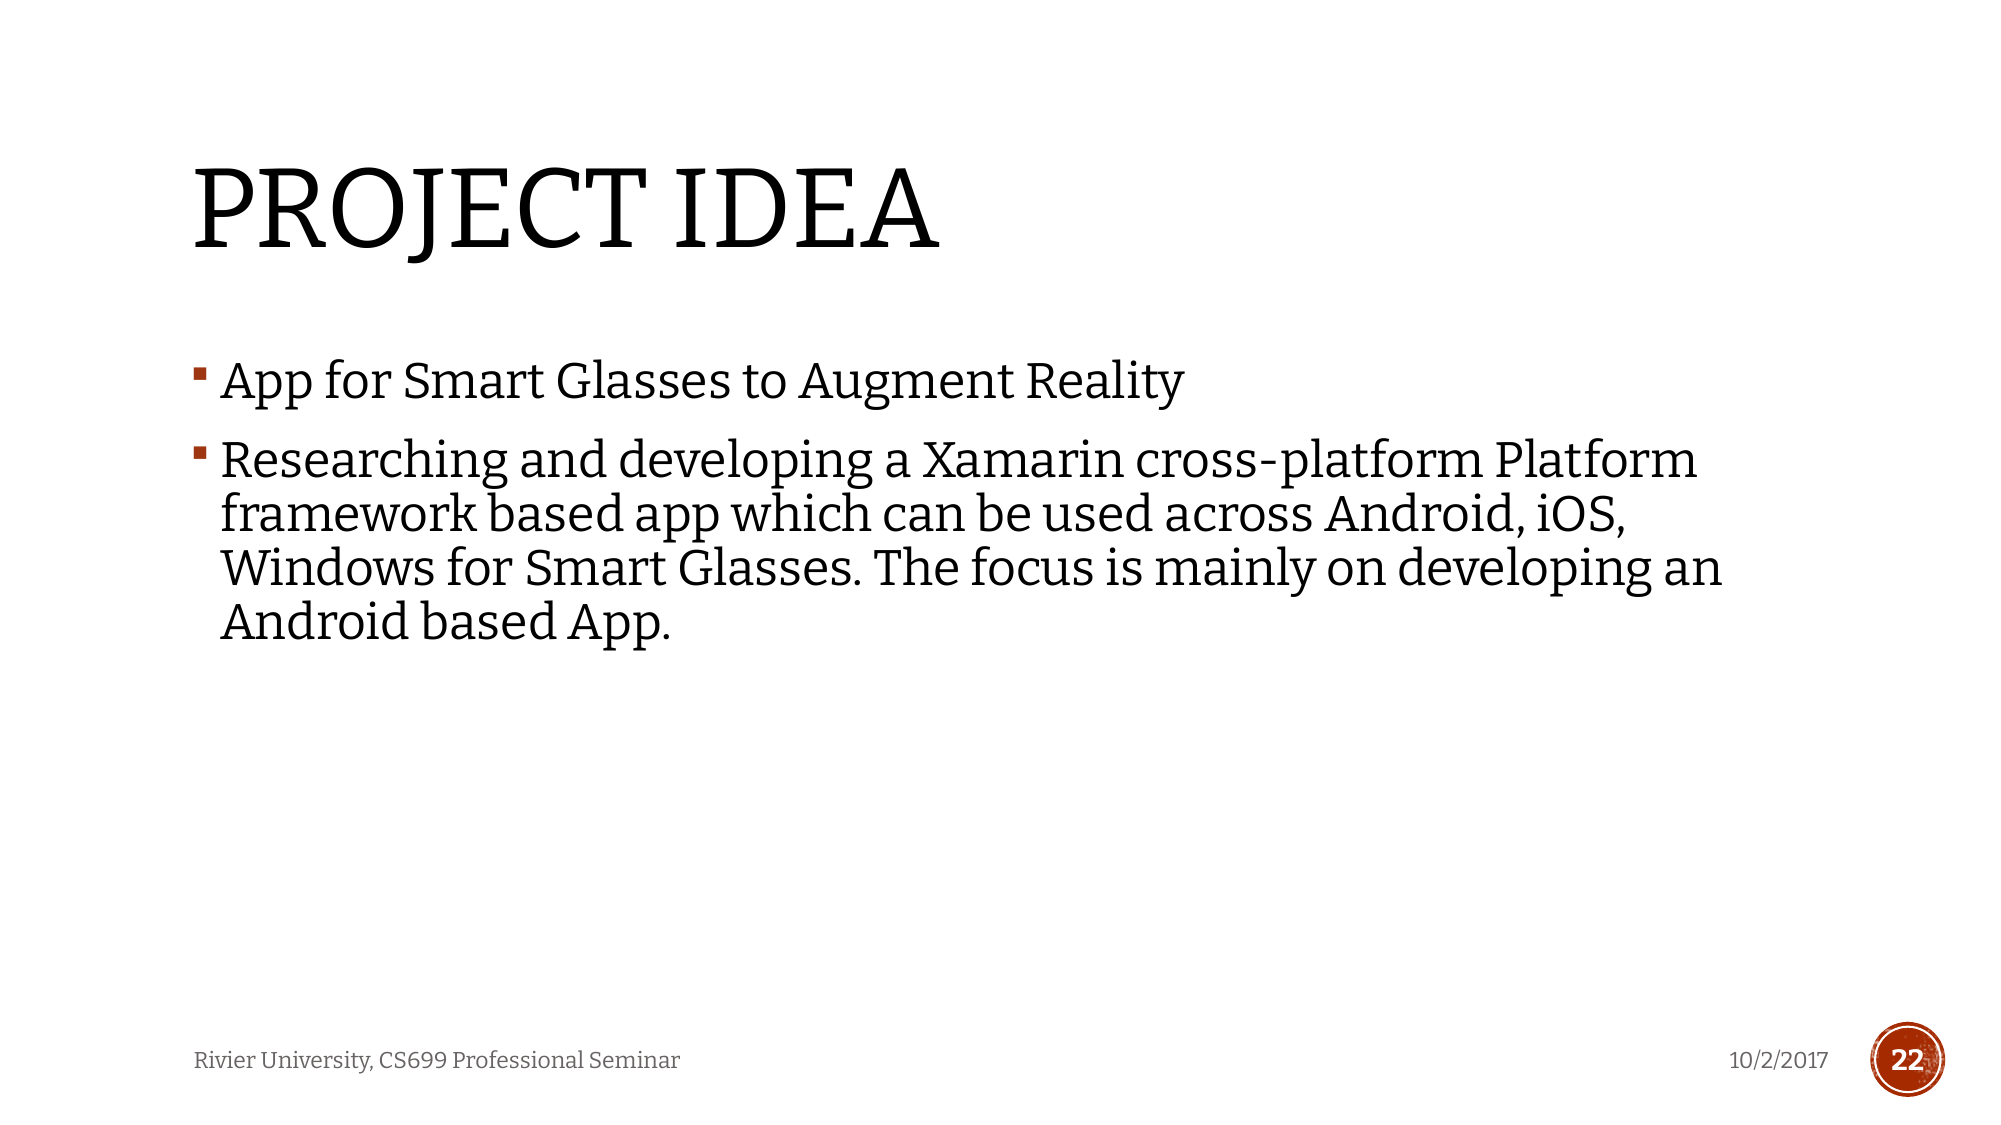

# Project idea
App for Smart Glasses to Augment Reality
Researching and developing a Xamarin cross-platform Platform framework based app which can be used across Android, iOS, Windows for Smart Glasses. The focus is mainly on developing an Android based App.
Rivier University, CS699 Professional Seminar
10/2/2017
22